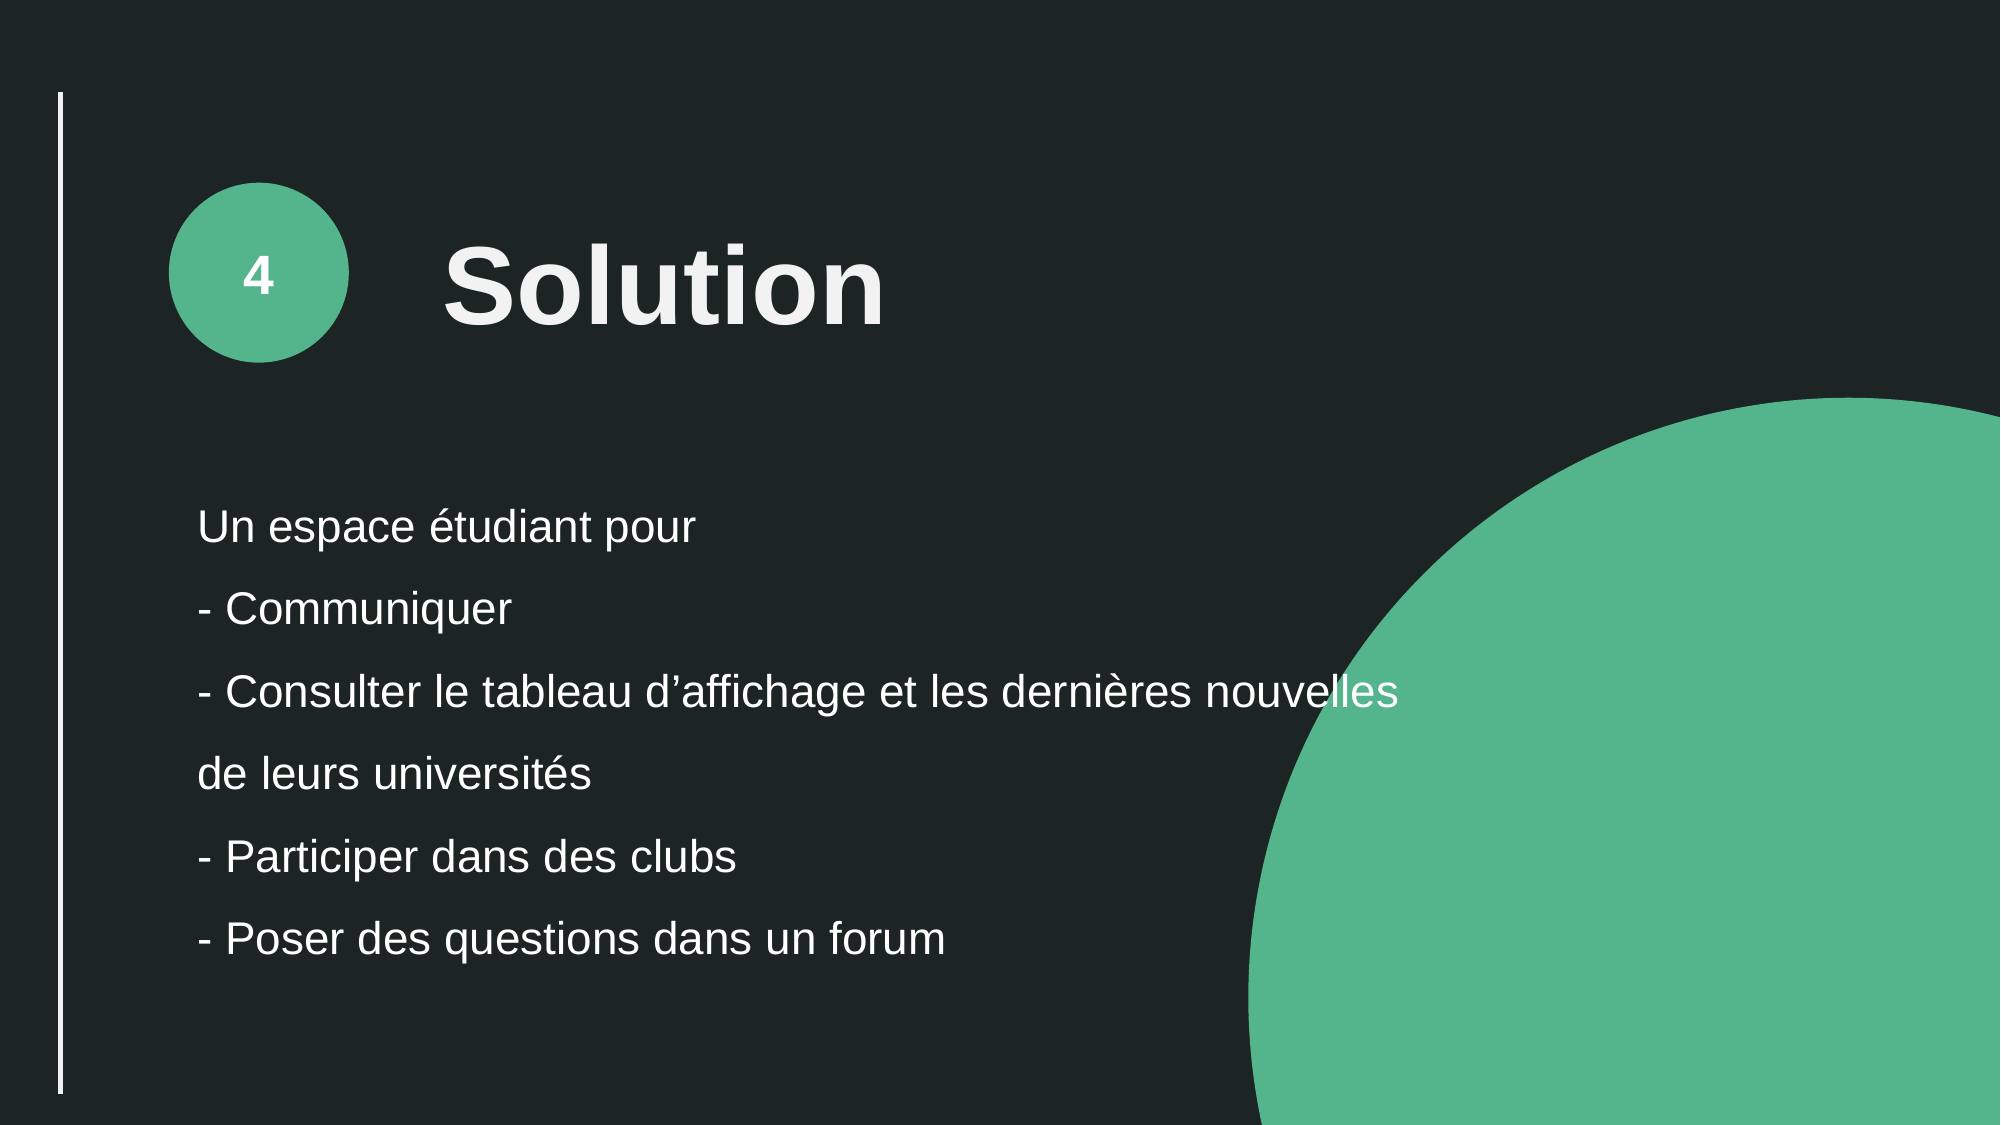

4
Solution

Un espace étudiant pour
- Communiquer
- Consulter le tableau d’affichage et les dernières nouvelles de leurs universités
- Participer dans des clubs
- Poser des questions dans un forum
10